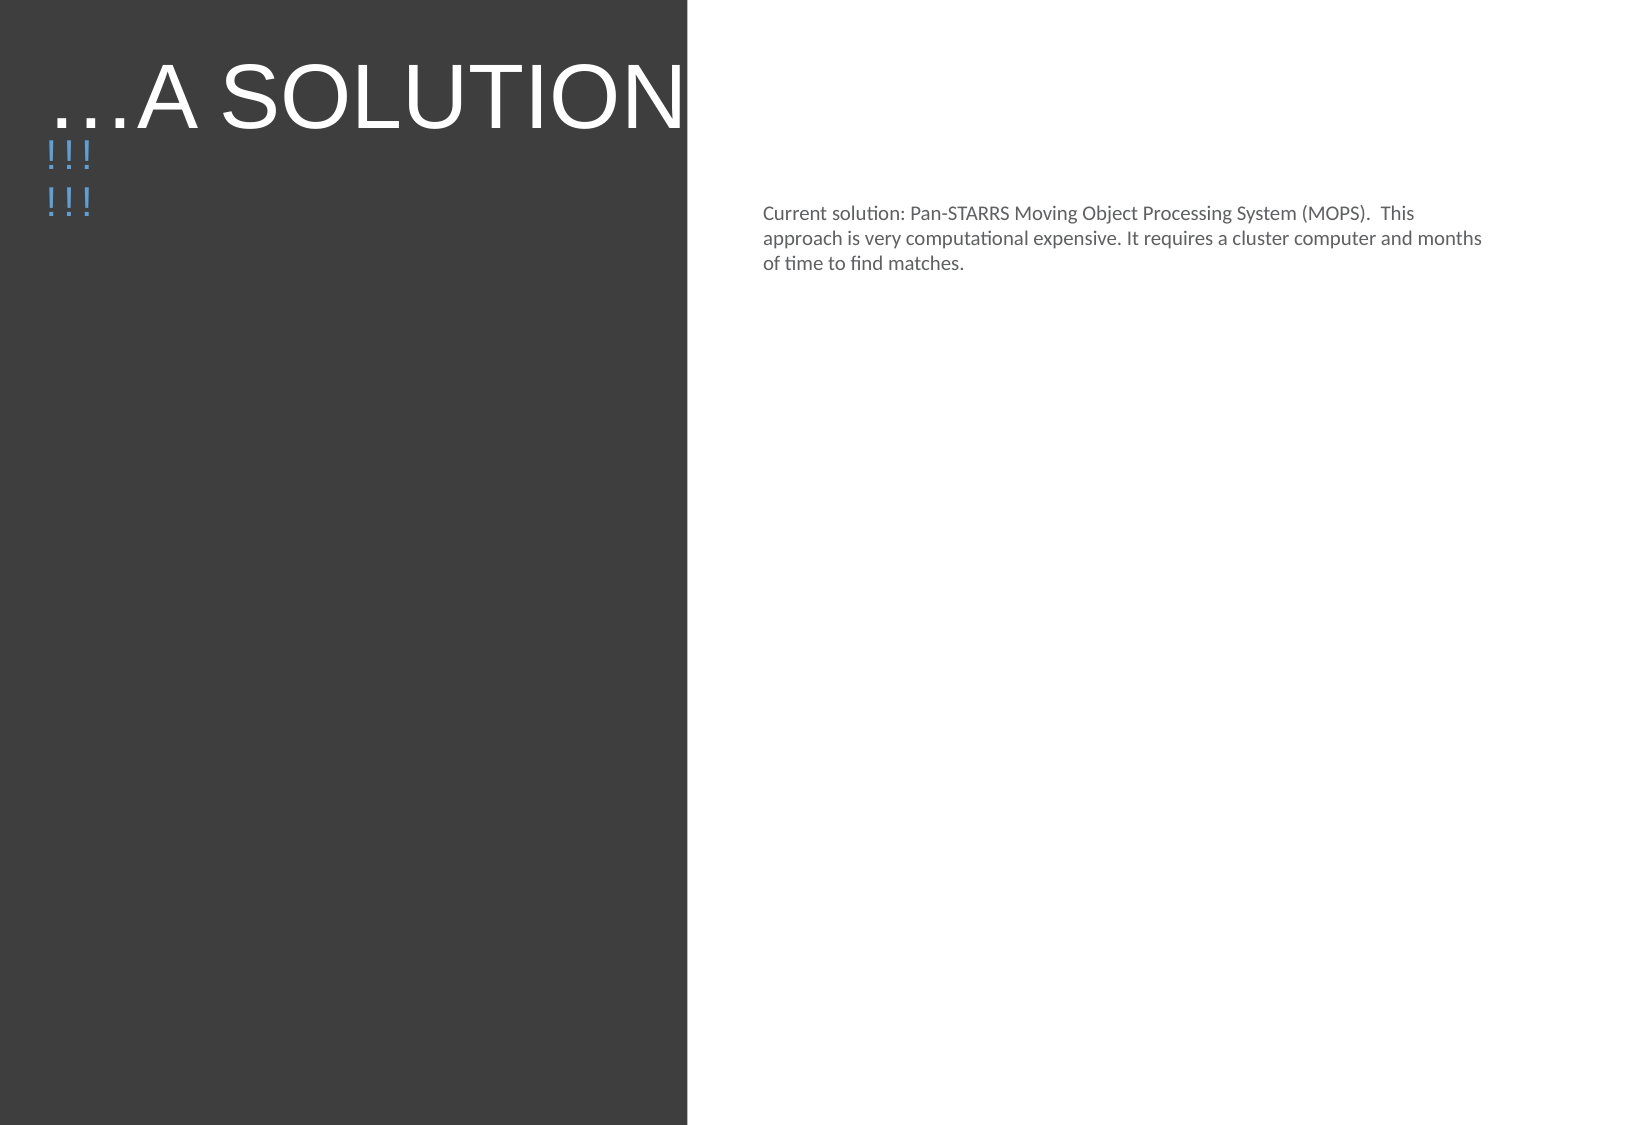

…A SOLUTION!
!!!
!!!
Current solution: Pan-STARRS Moving Object Processing System (MOPS).  This approach is very computational expensive. It requires a cluster computer and months of time to find matches.